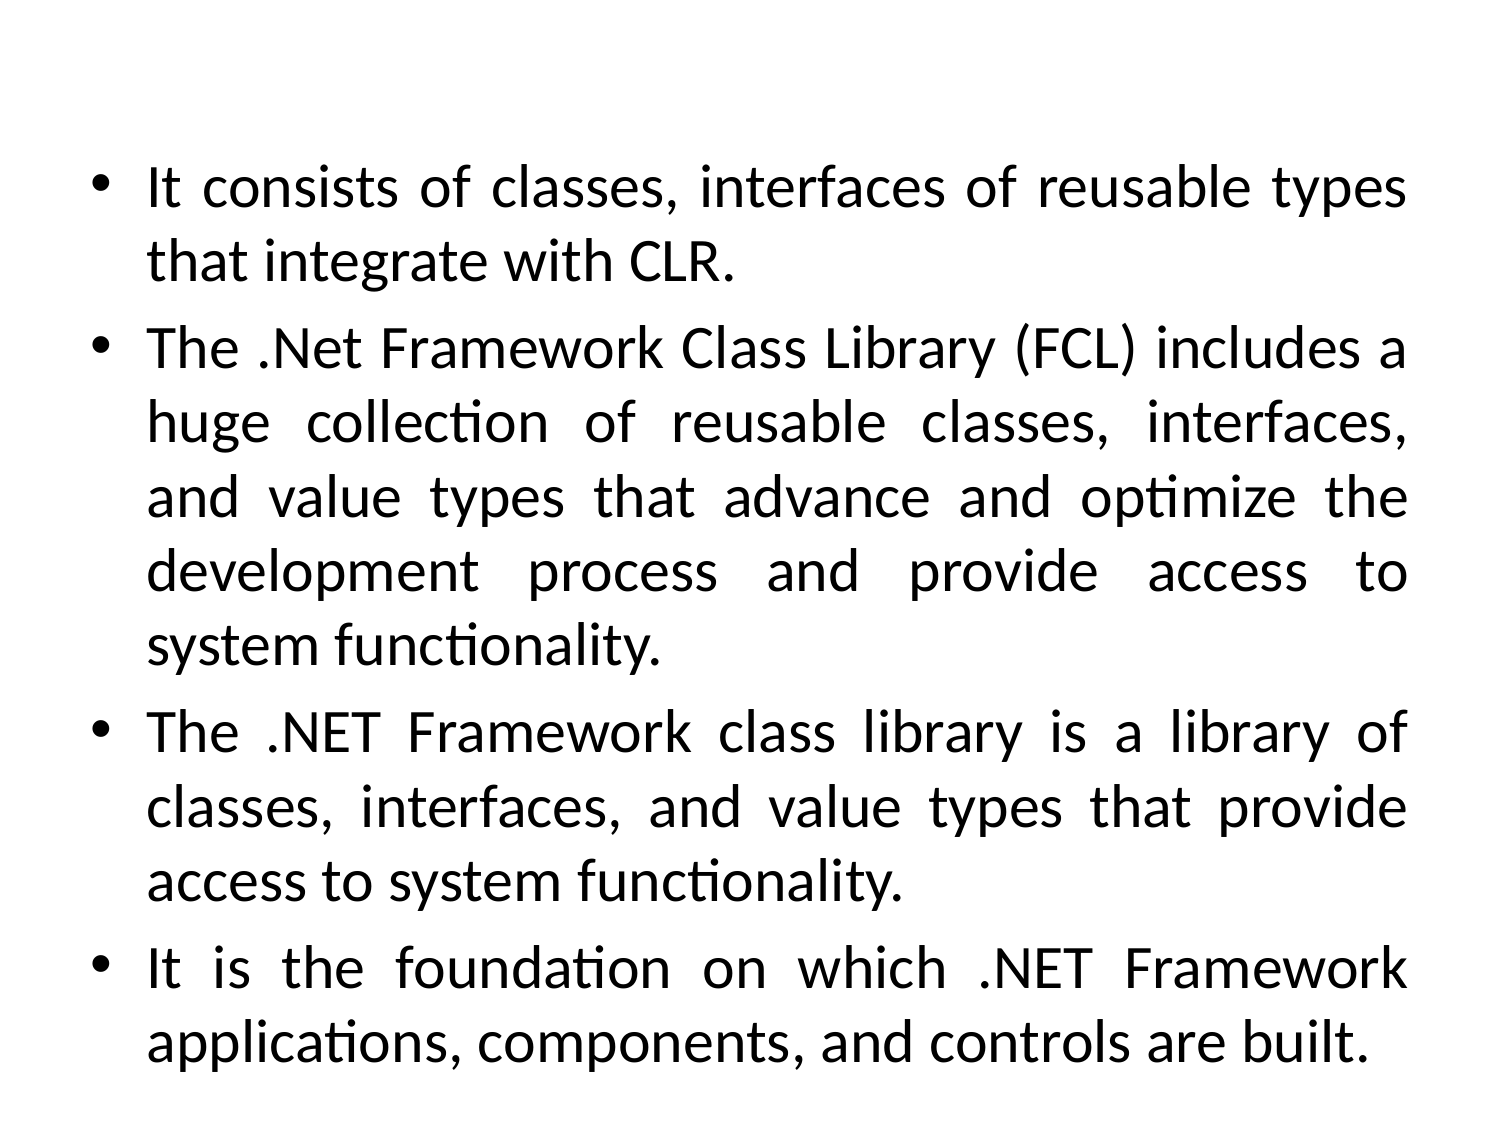

It consists of classes, interfaces of reusable types that integrate with CLR.
The .Net Framework Class Library (FCL) includes a huge collection of reusable classes, interfaces, and value types that advance and optimize the development process and provide access to system functionality.
The .NET Framework class library is a library of classes, interfaces, and value types that provide access to system functionality.
It is the foundation on which .NET Framework applications, components, and controls are built.